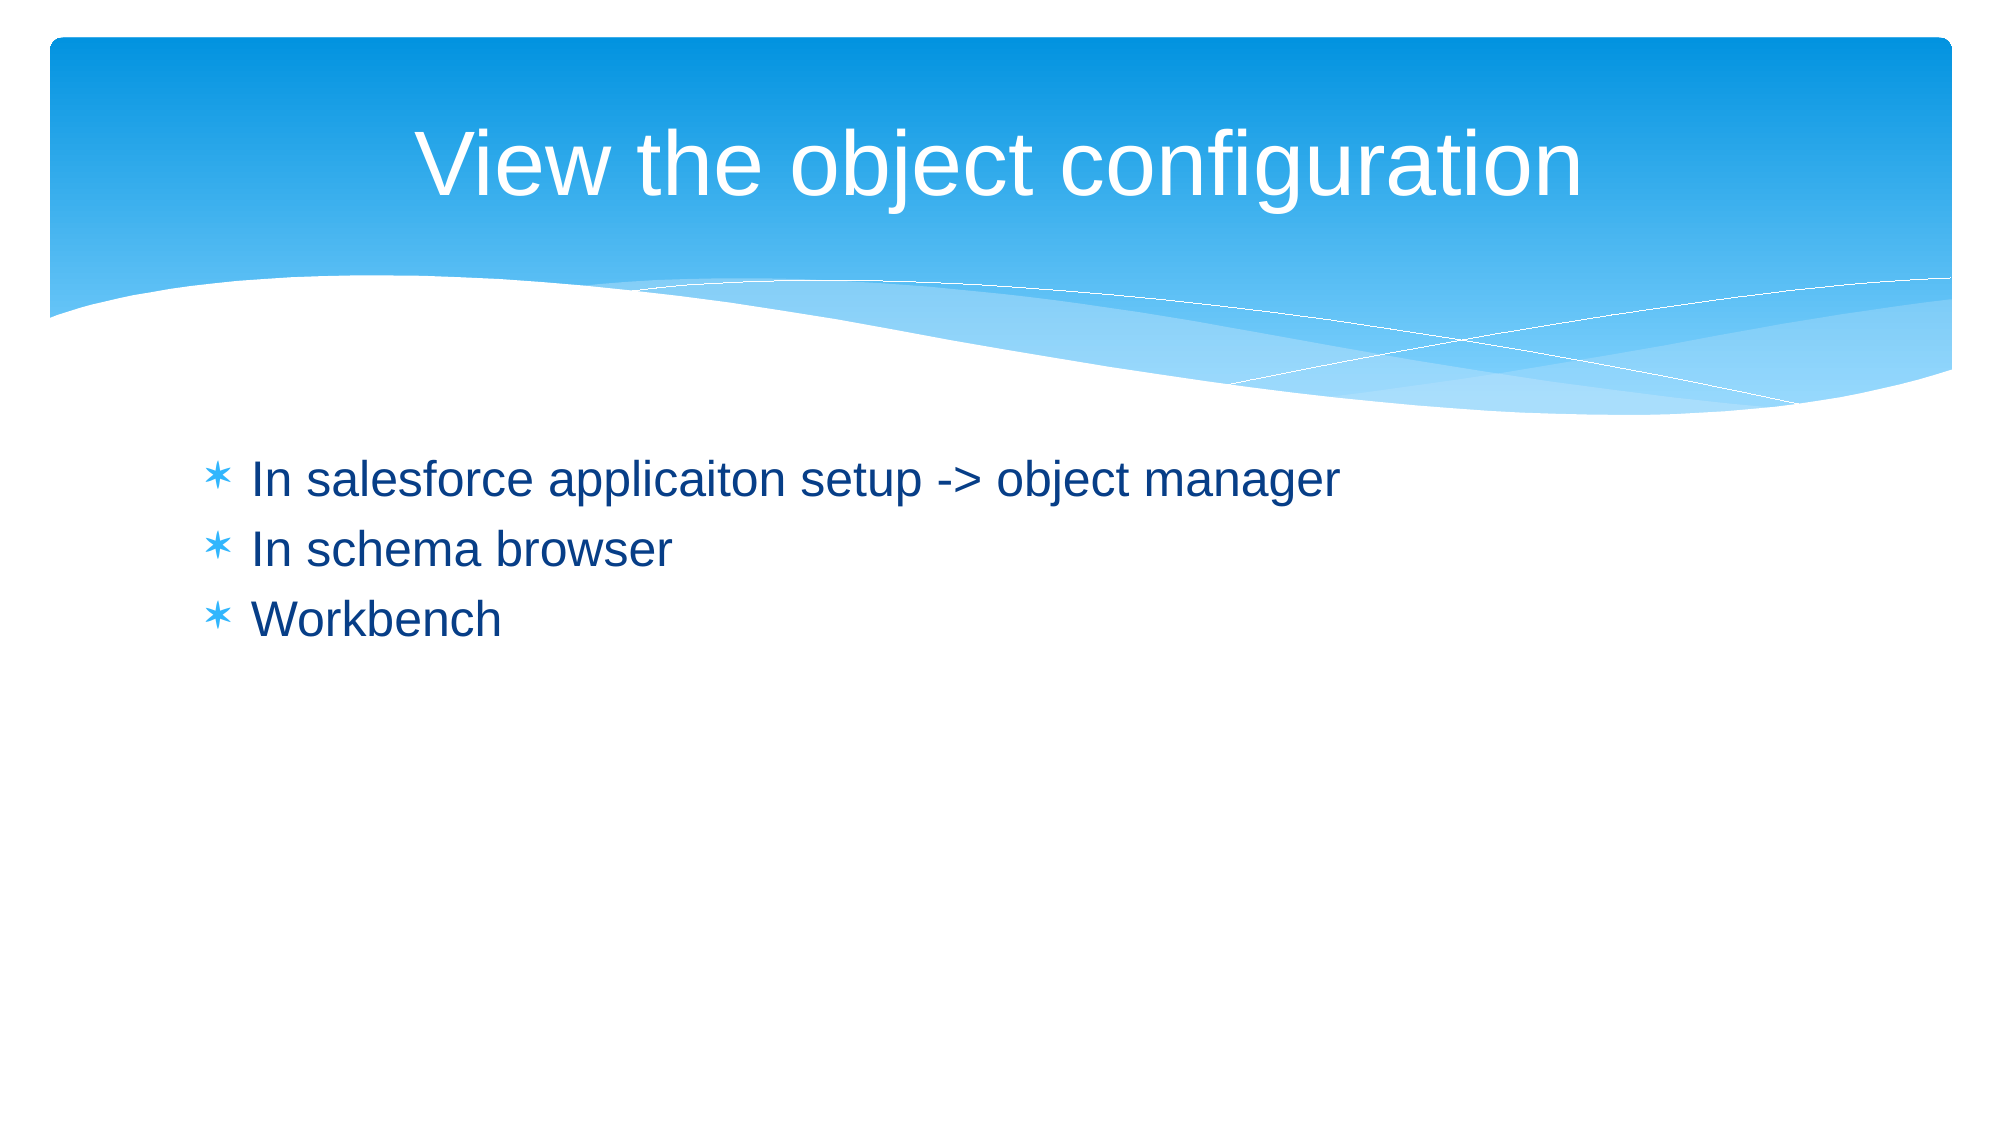

# View the object configuration
In salesforce applicaiton setup -> object manager
In schema browser
Workbench